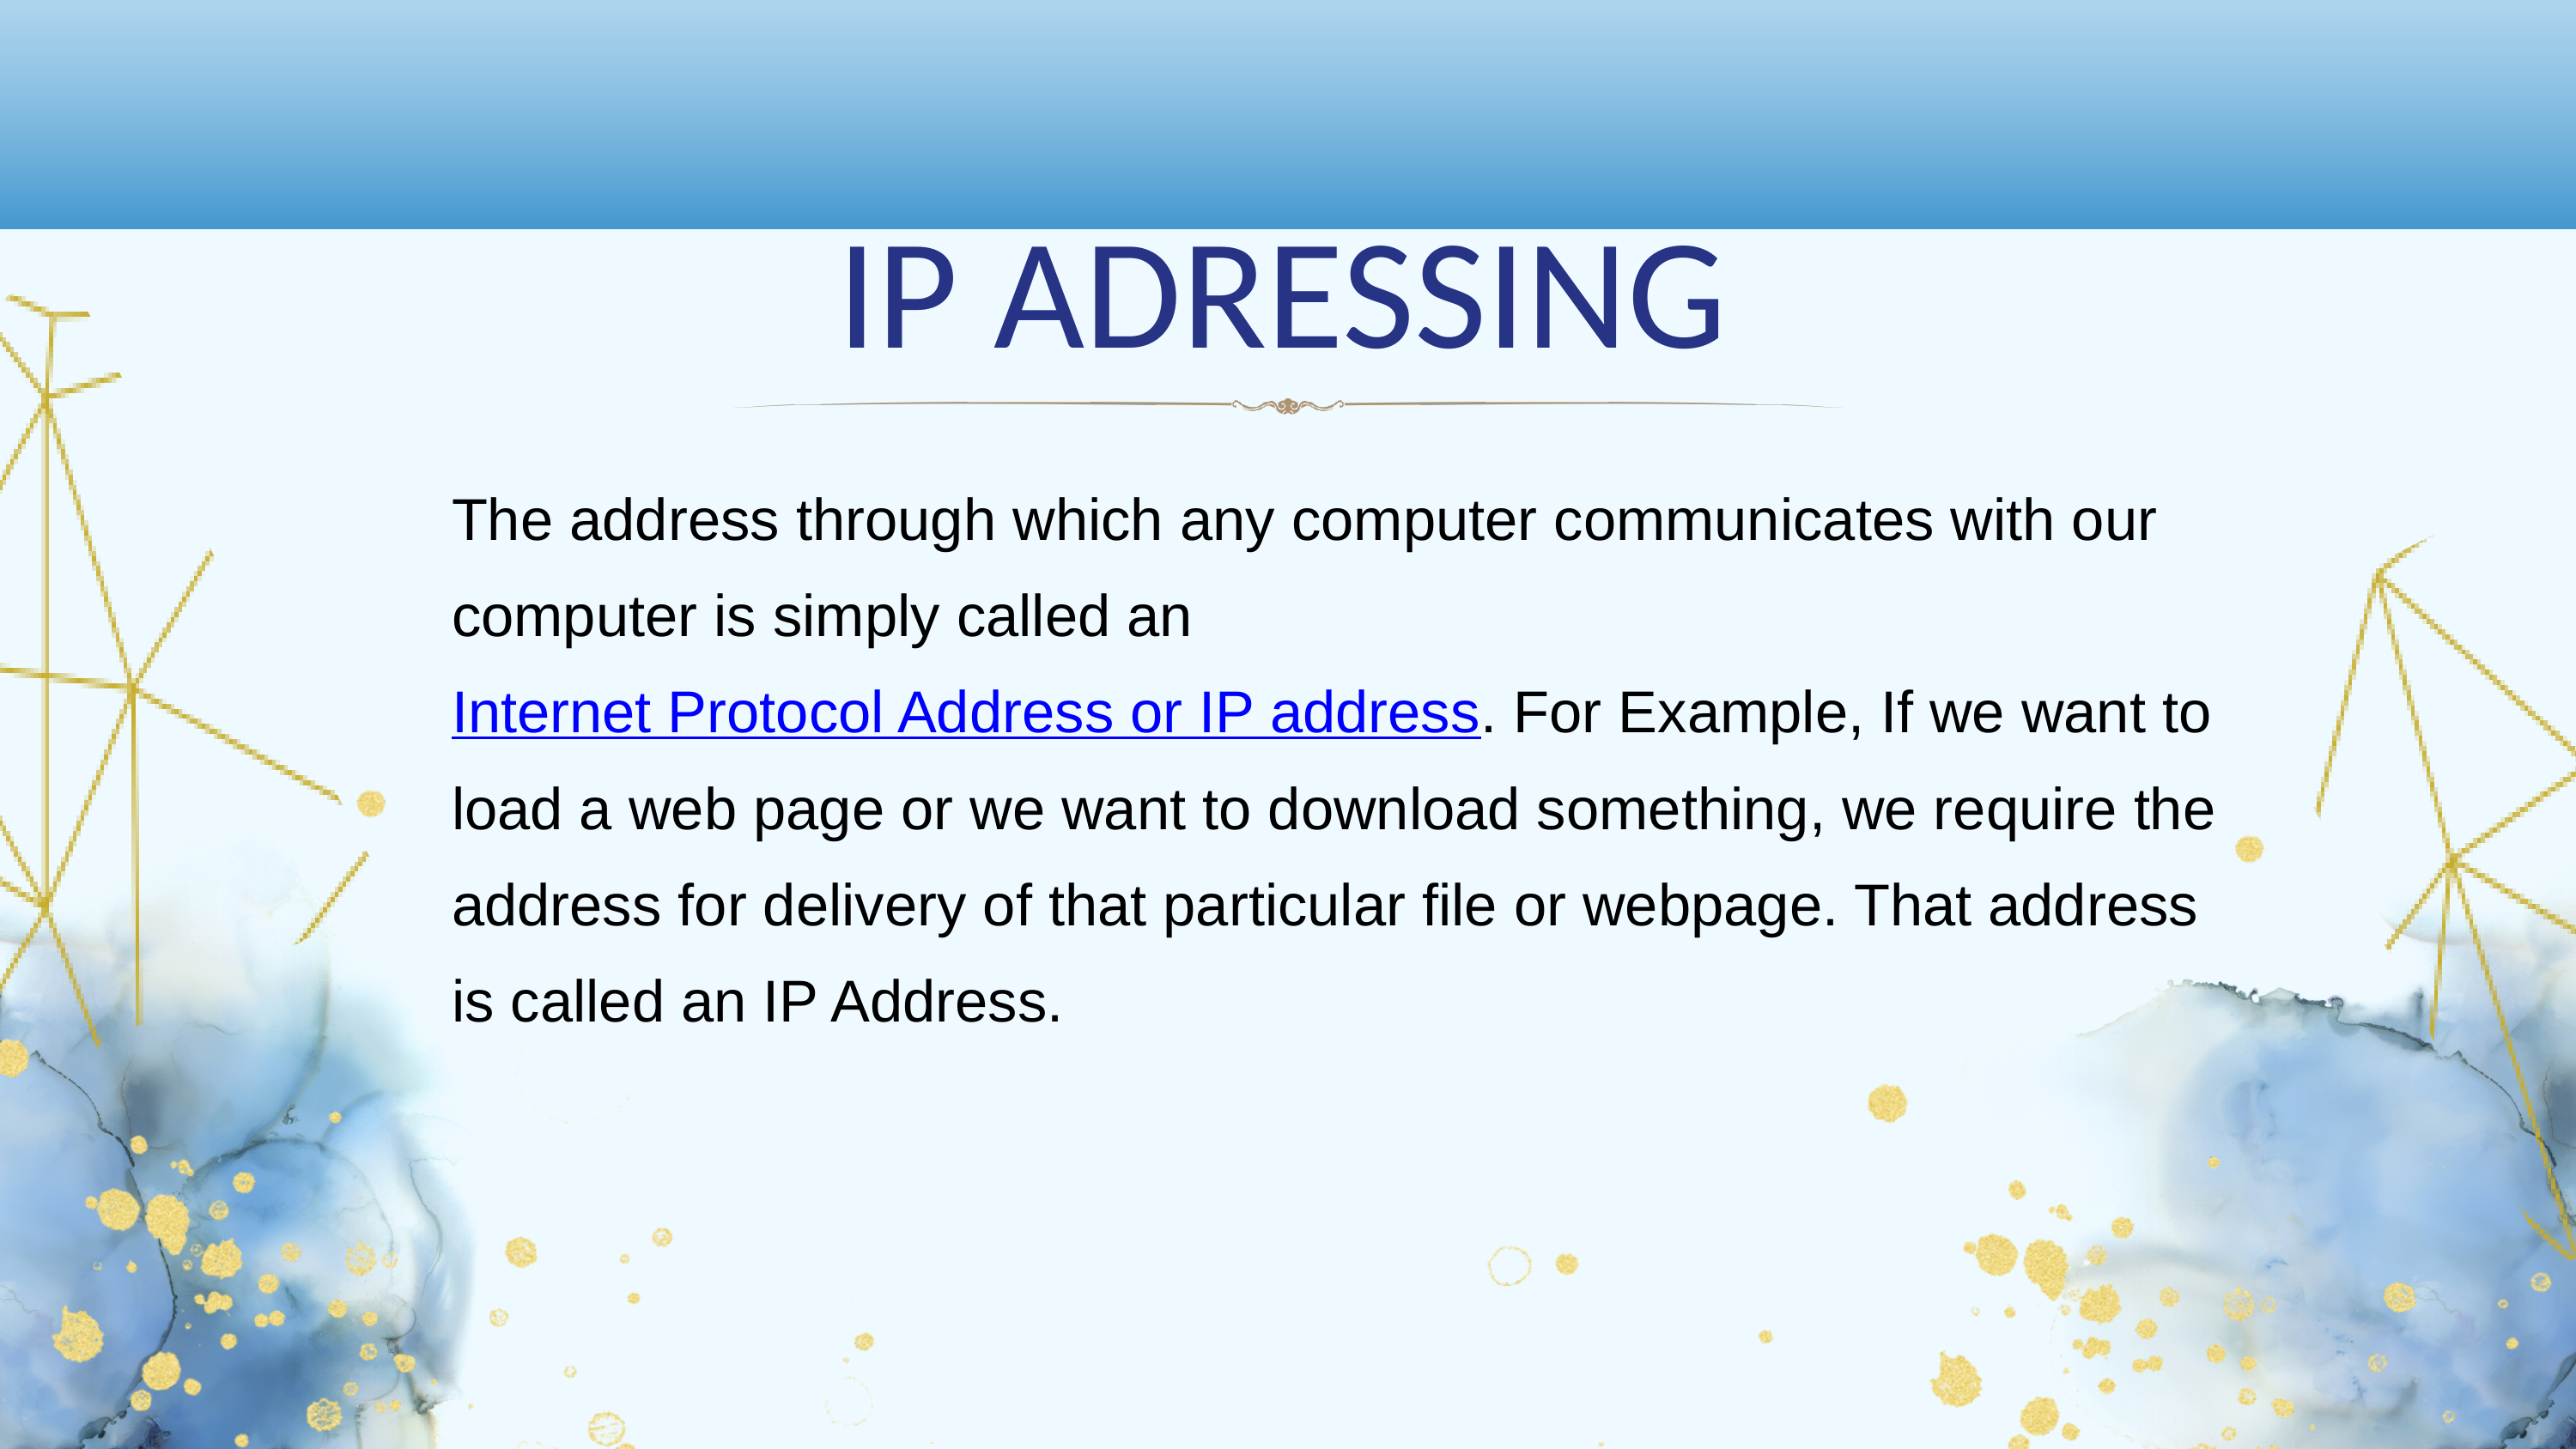

﻿IP ADRESSING

The address through which any computer communicates with our computer is simply called an Internet Protocol Address or IP address. For Example, If we want to load a web page or we want to download something, we require the address for delivery of that particular file or webpage. That address is called an IP Address.